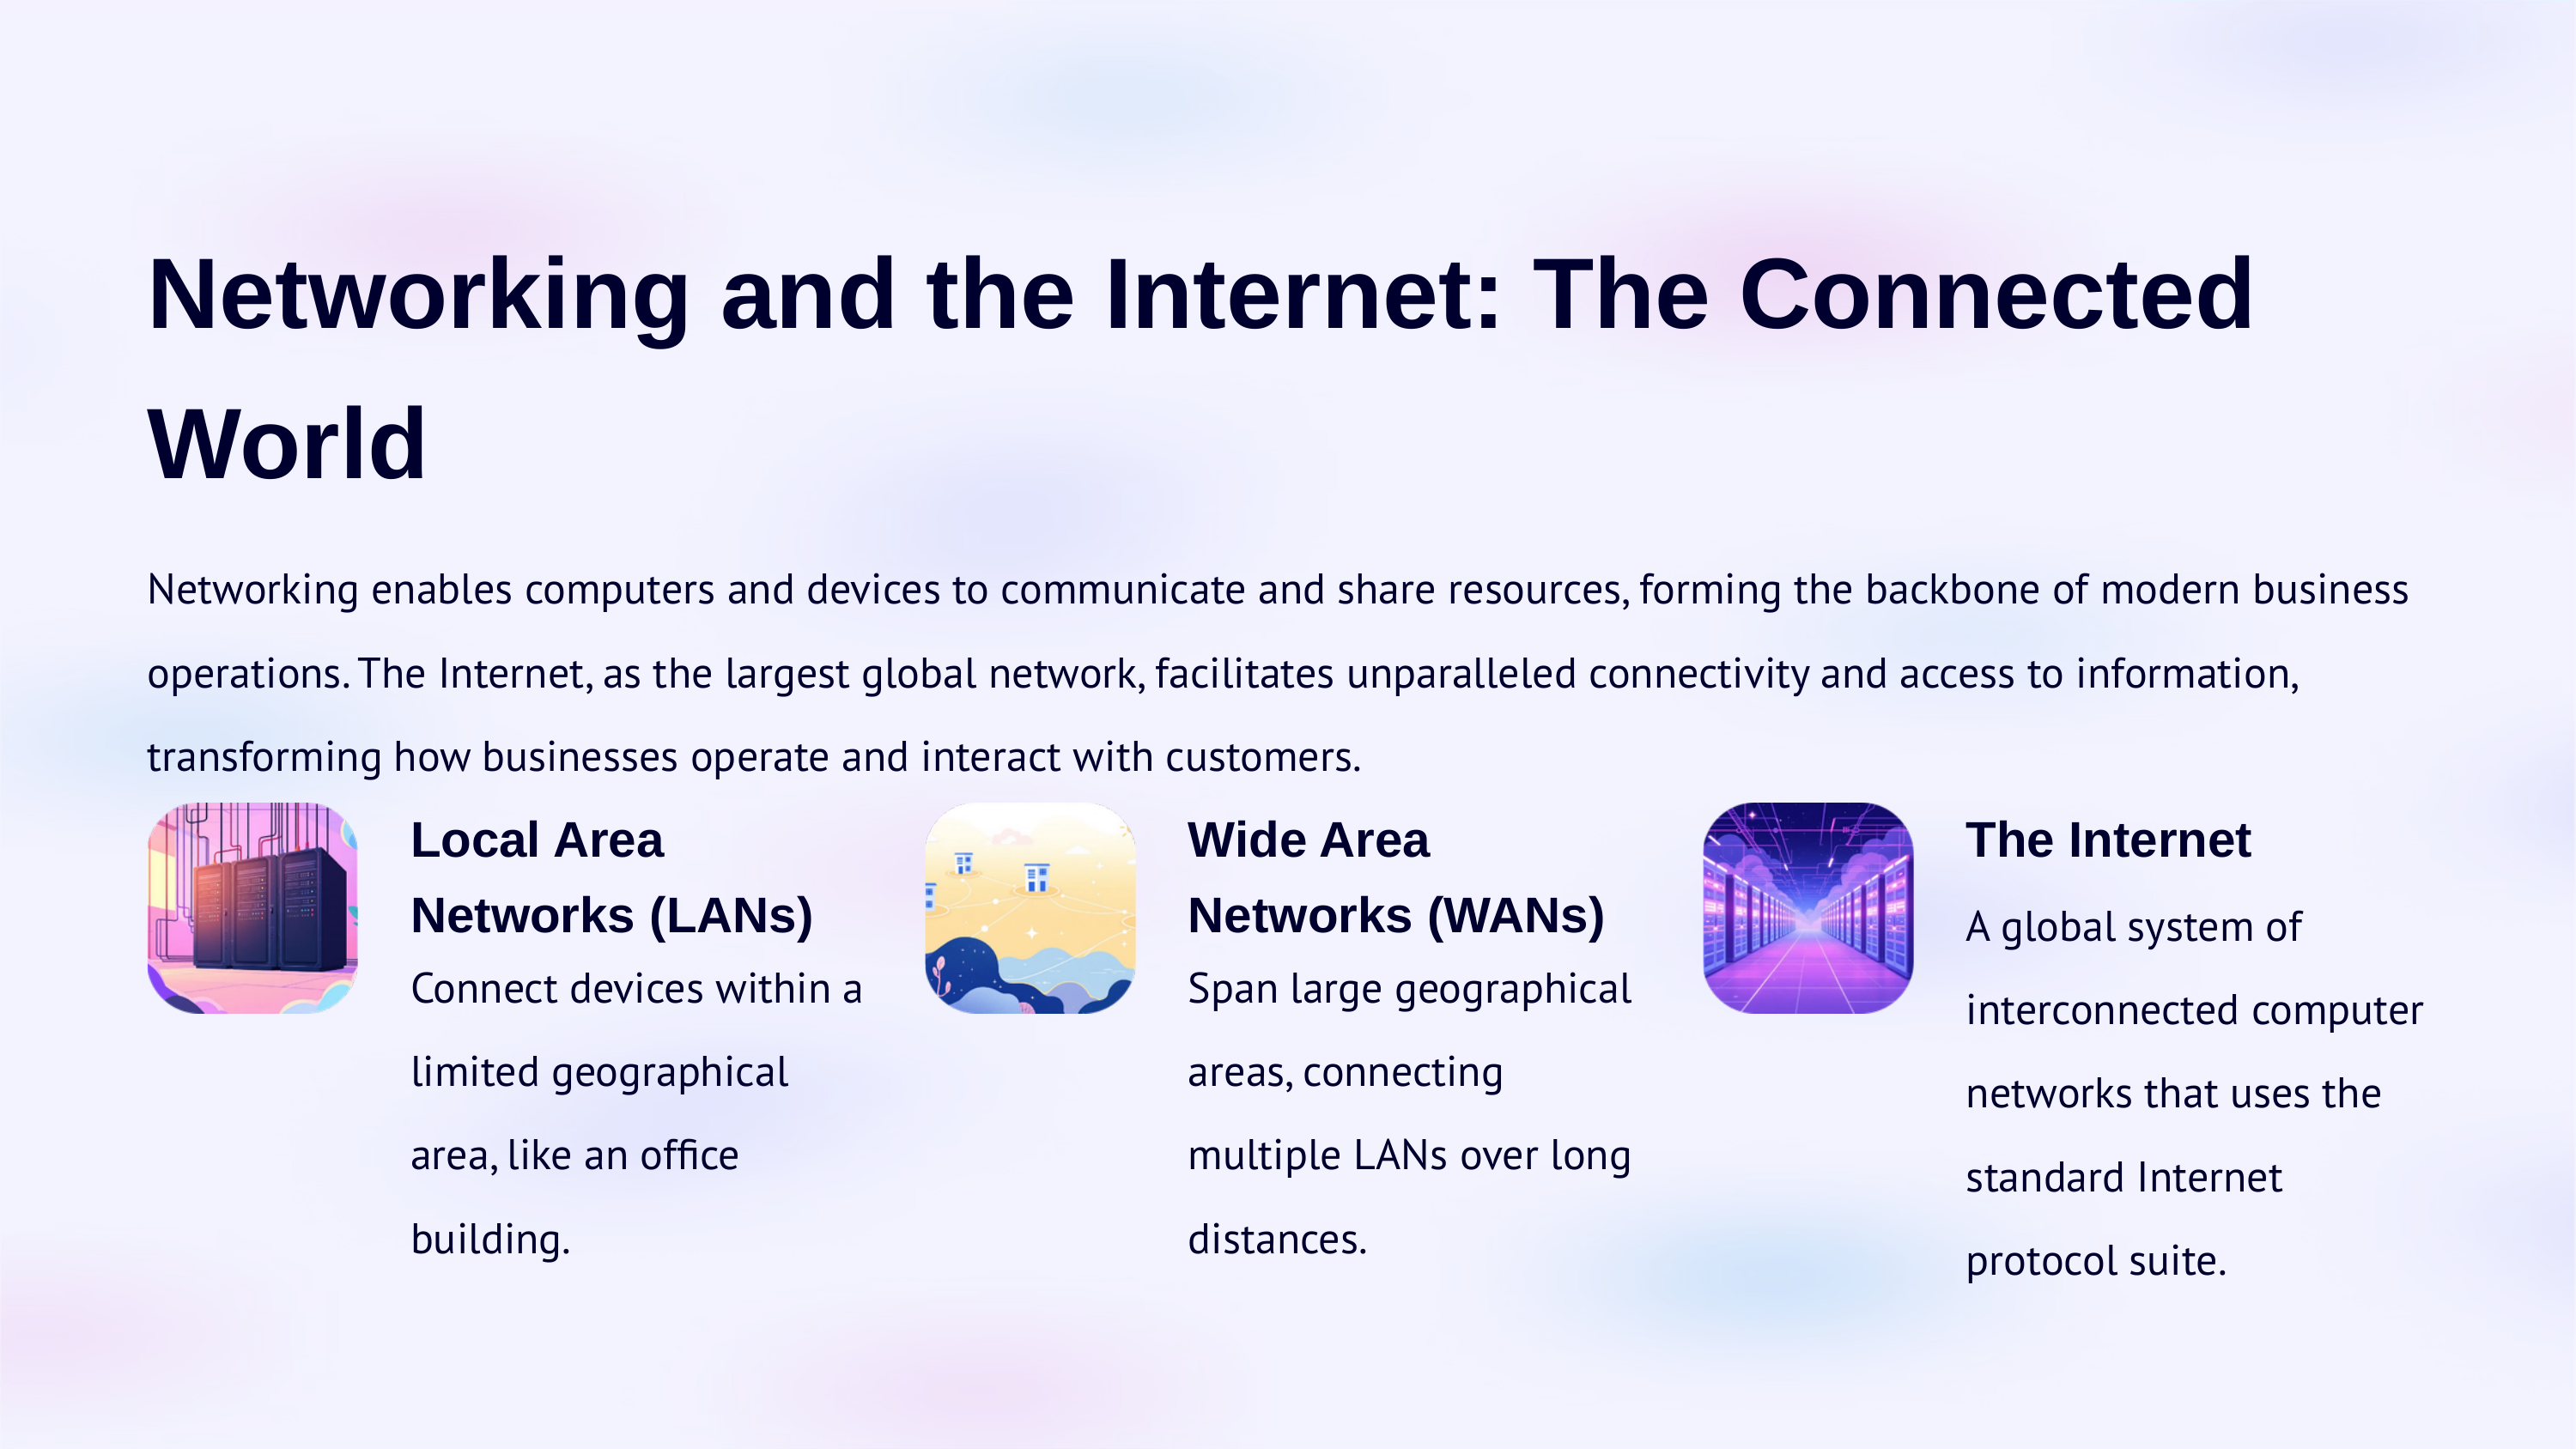

Networking and the Internet: The Connected World
Networking enables computers and devices to communicate and share resources, forming the backbone of modern business operations. The Internet, as the largest global network, facilitates unparalleled connectivity and access to information, transforming how businesses operate and interact with customers.
Local Area Networks (LANs)
Wide Area Networks (WANs)
The Internet

A global system of interconnected computer networks that uses the standard Internet protocol suite.
Connect devices within a limited geographical area, like an office building.
Span large geographical areas, connecting multiple LANs over long distances.